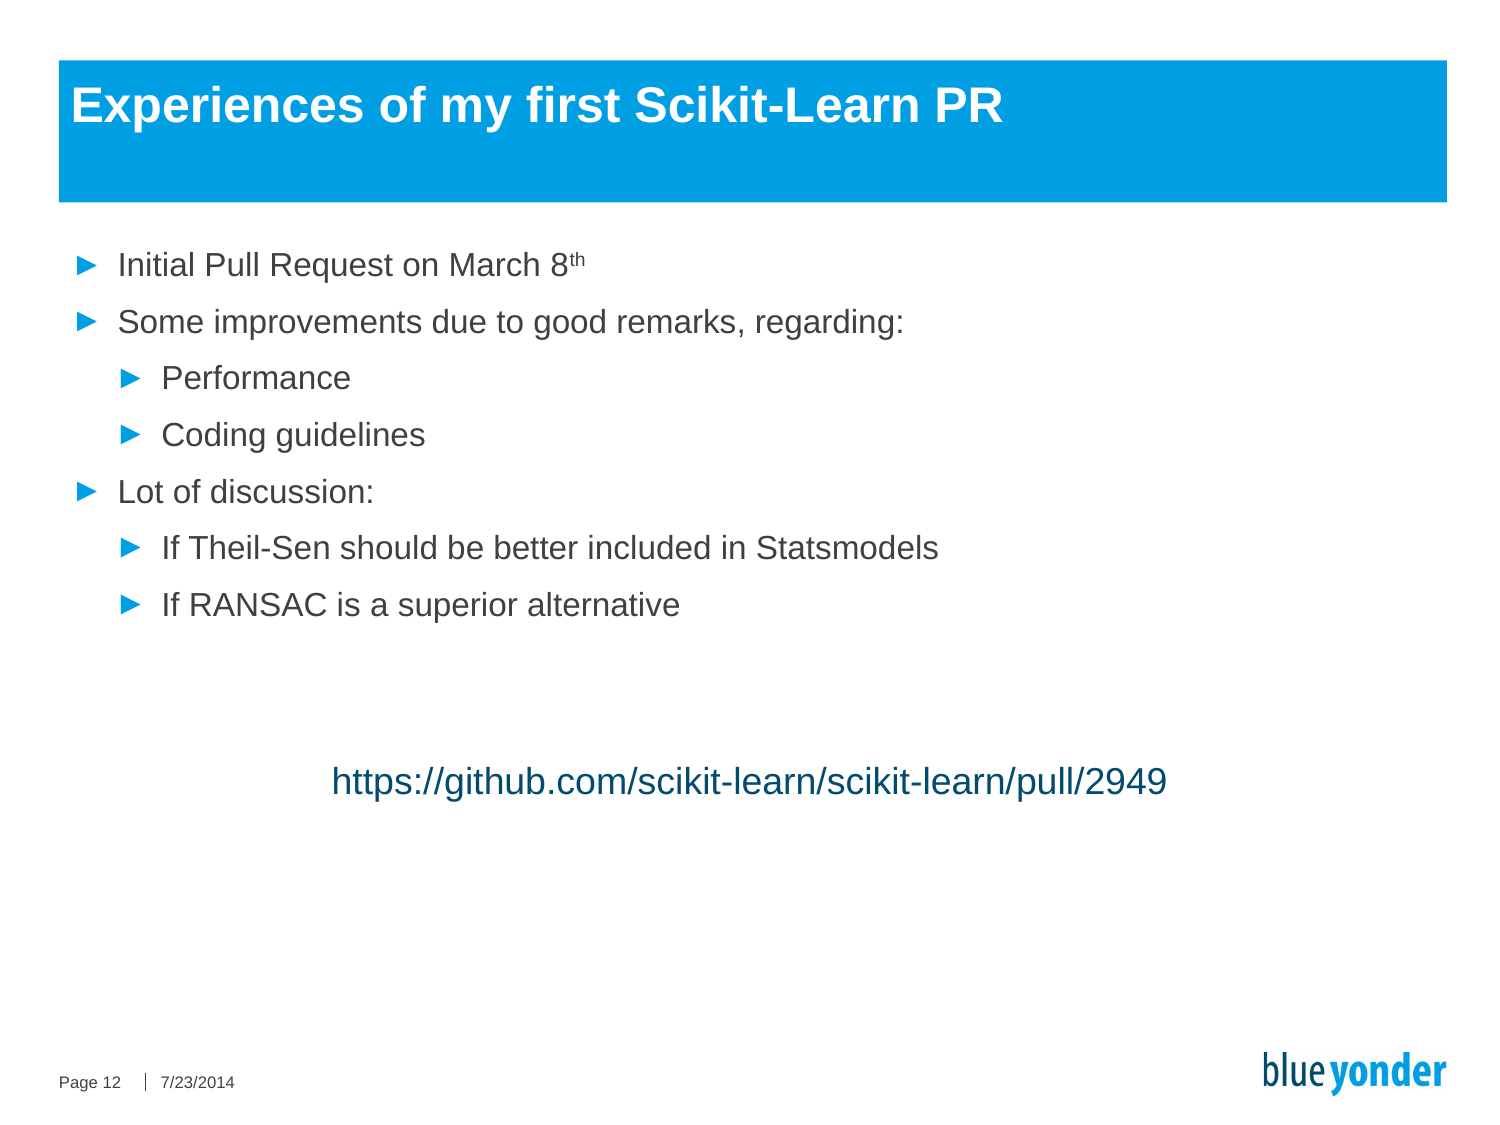

# Experiences of my first Scikit-Learn PR
Initial Pull Request on March 8th
Some improvements due to good remarks, regarding:
Performance
Coding guidelines
Lot of discussion:
If Theil-Sen should be better included in Statsmodels
If RANSAC is a superior alternative
https://github.com/scikit-learn/scikit-learn/pull/2949
Page 12
7/23/2014